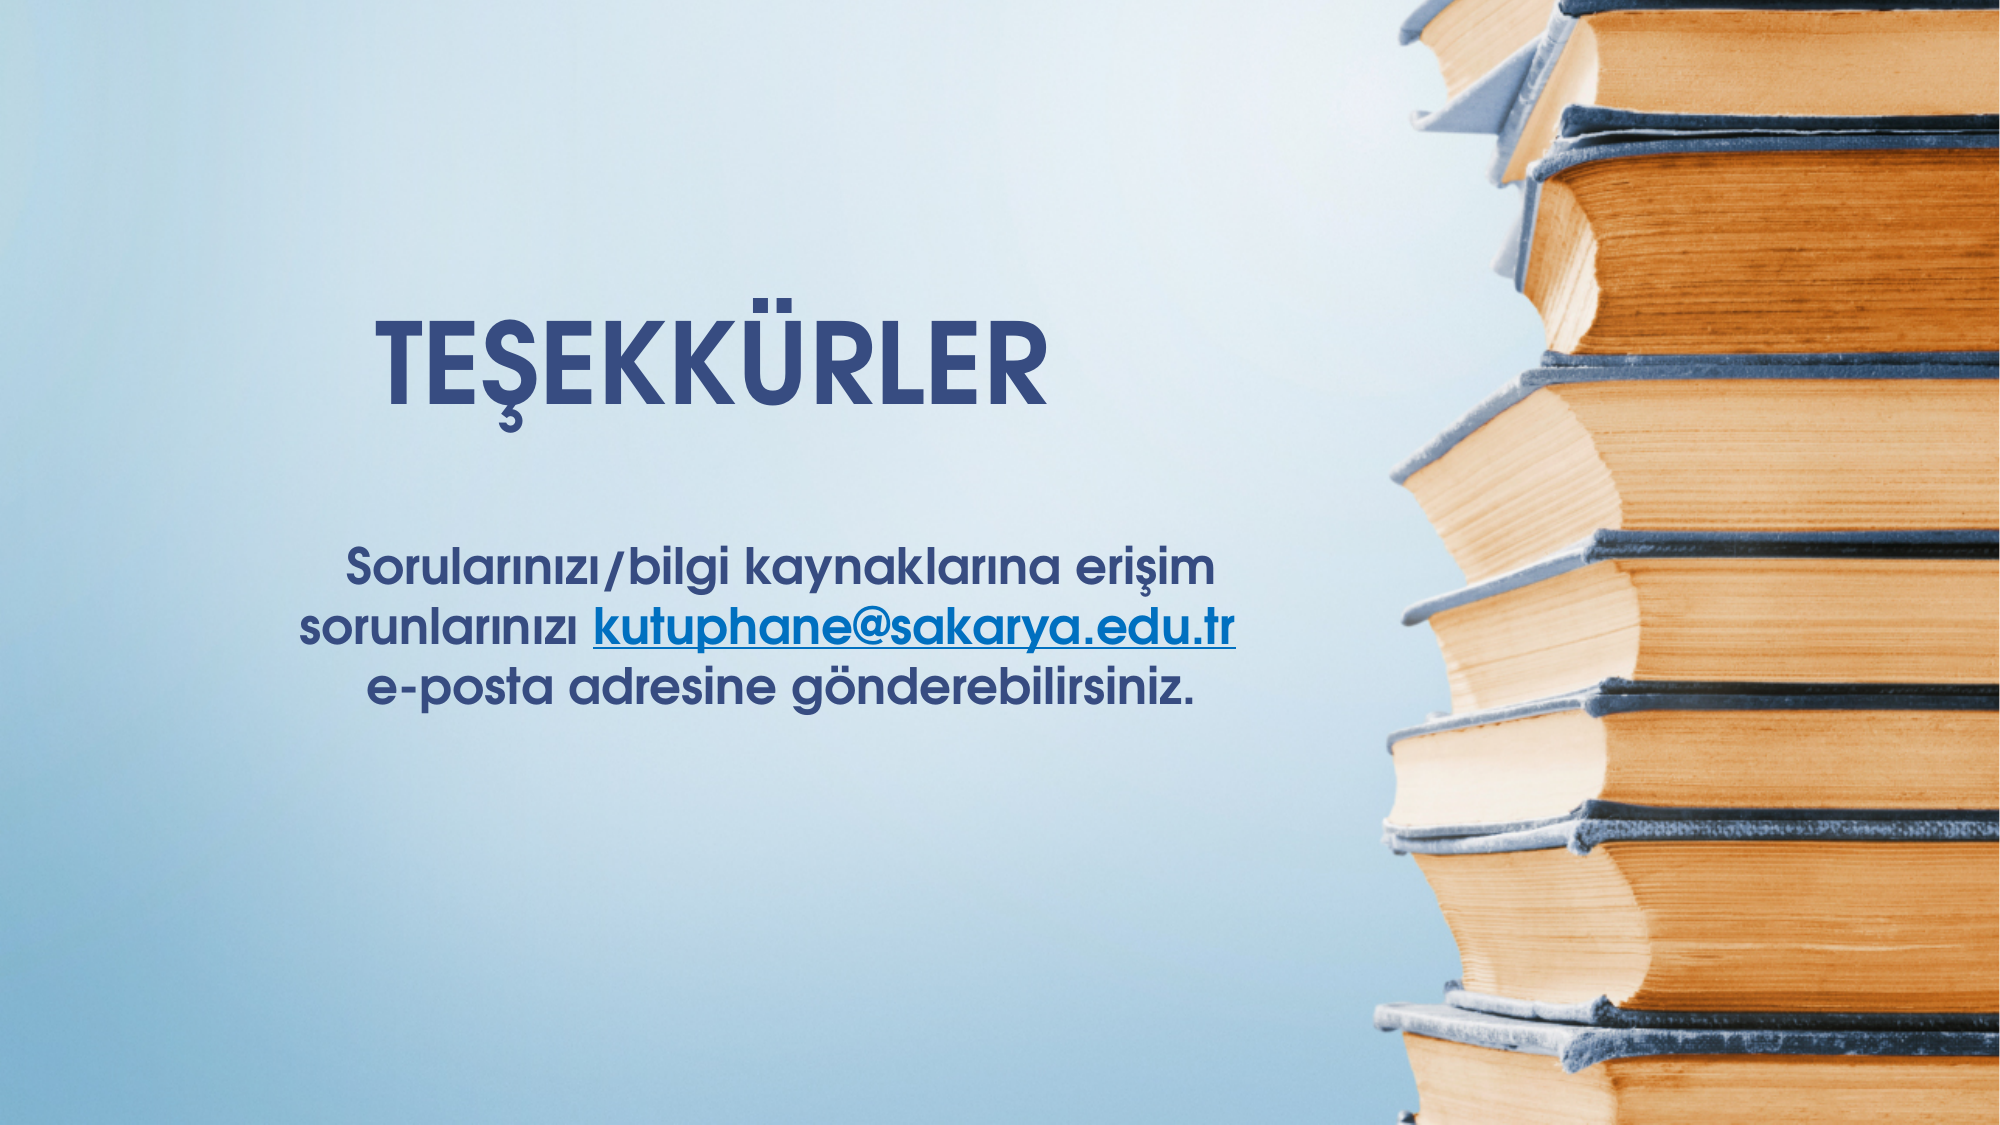

TEŞEKKÜRLER

Sorularınızı/bilgi kaynaklarına erişim sorunlarınızı kutuphane@sakarya.edu.tr
e-posta adresine gönderebilirsiniz.